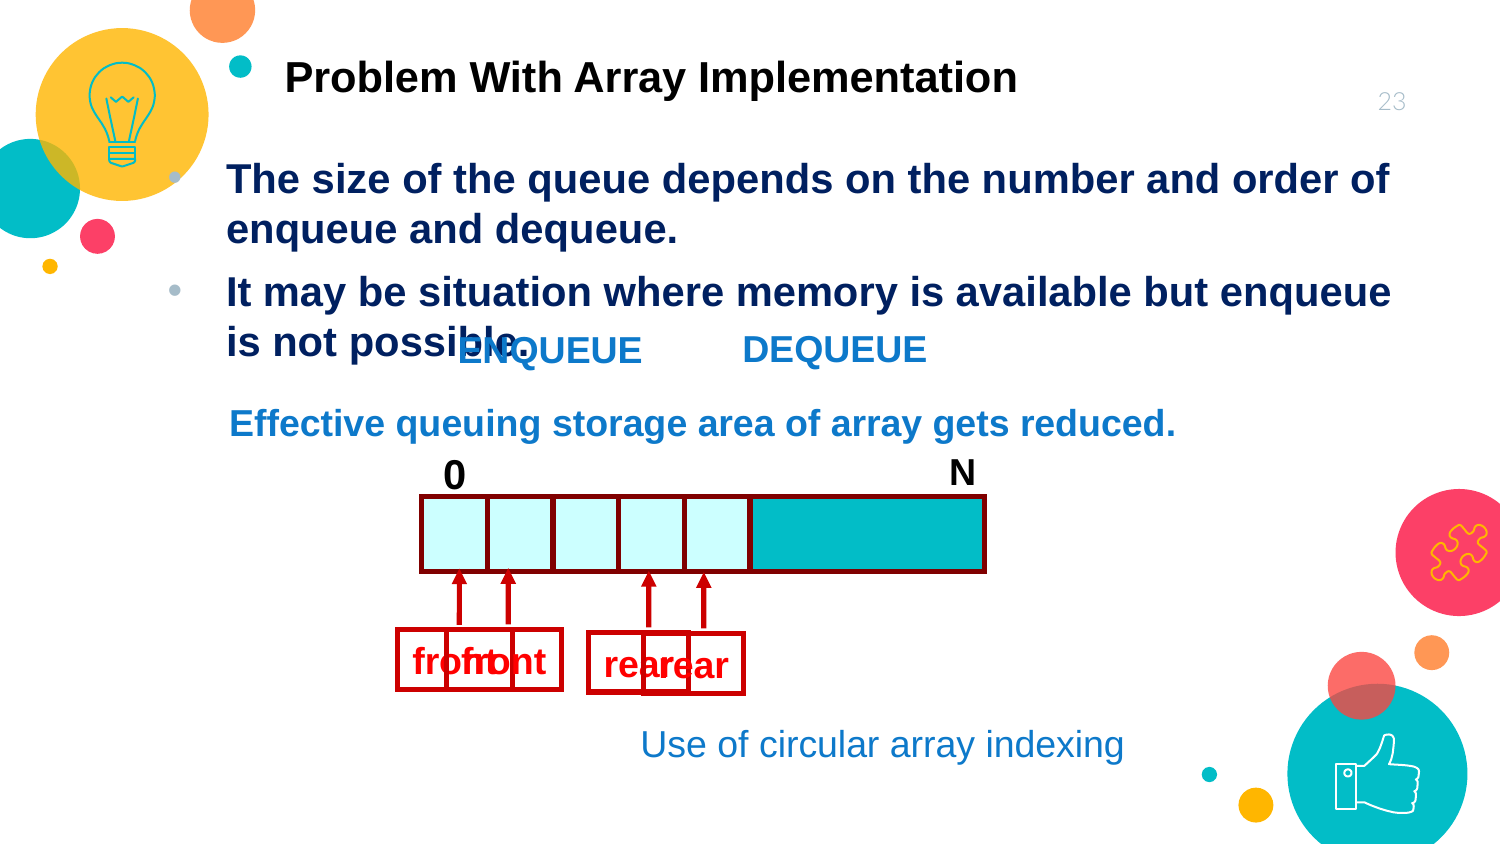

Problem With Array Implementation
23
The size of the queue depends on the number and order of enqueue and dequeue.
It may be situation where memory is available but enqueue is not possible.
DEQUEUE
ENQUEUE
Effective queuing storage area of array gets reduced.
0
N

front

front

rear

rear
Use of circular array indexing